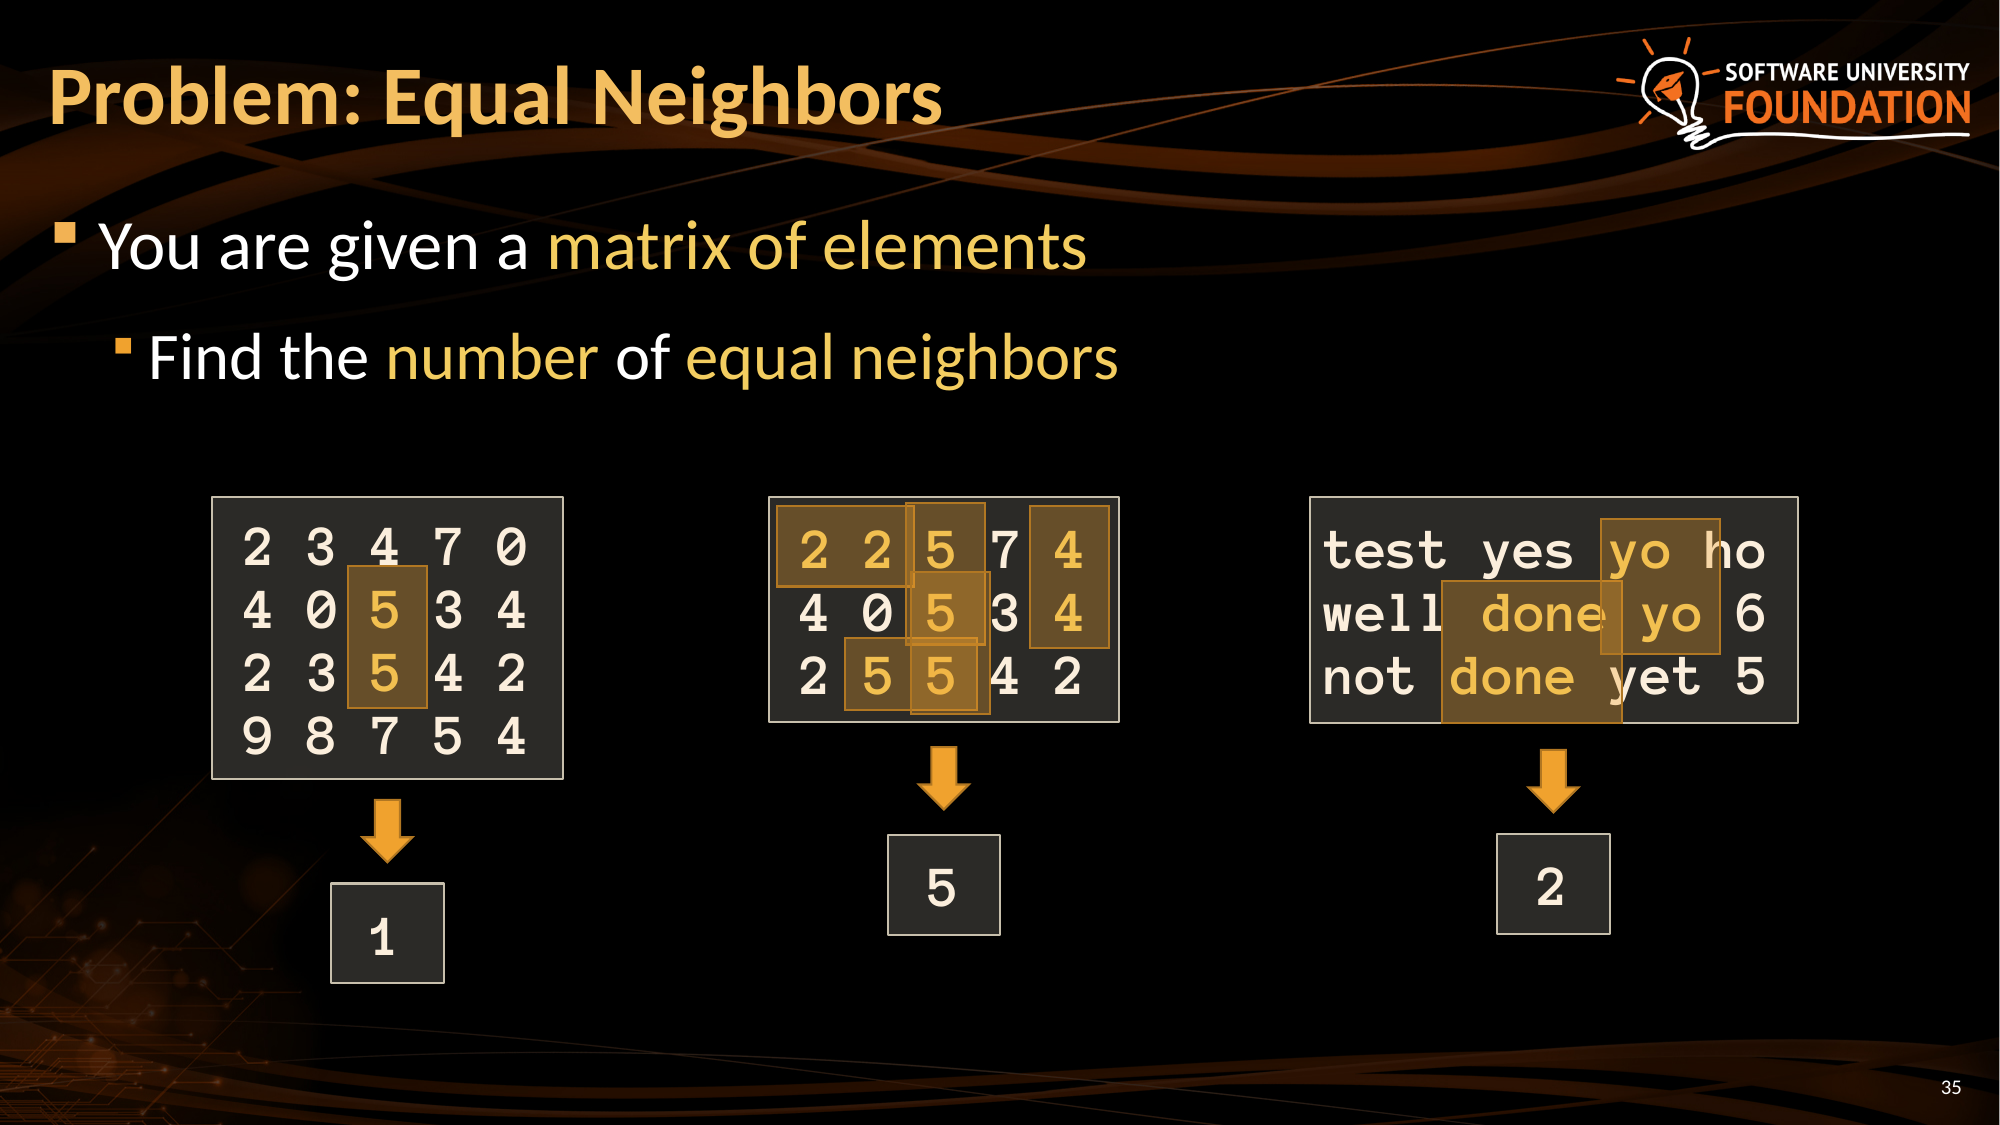

# Problem: Equal Neighbors
You are given a matrix of elements
Find the number of equal neighbors
2 3 4 7 0
4 0 5 3 4
2 3 5 4 2
9 8 7 5 4
2 2 5 7 4
4 0 5 3 4
2 5 5 4 2
test yes yo ho
well done yo 6
not done yet 5

2
5
1
35